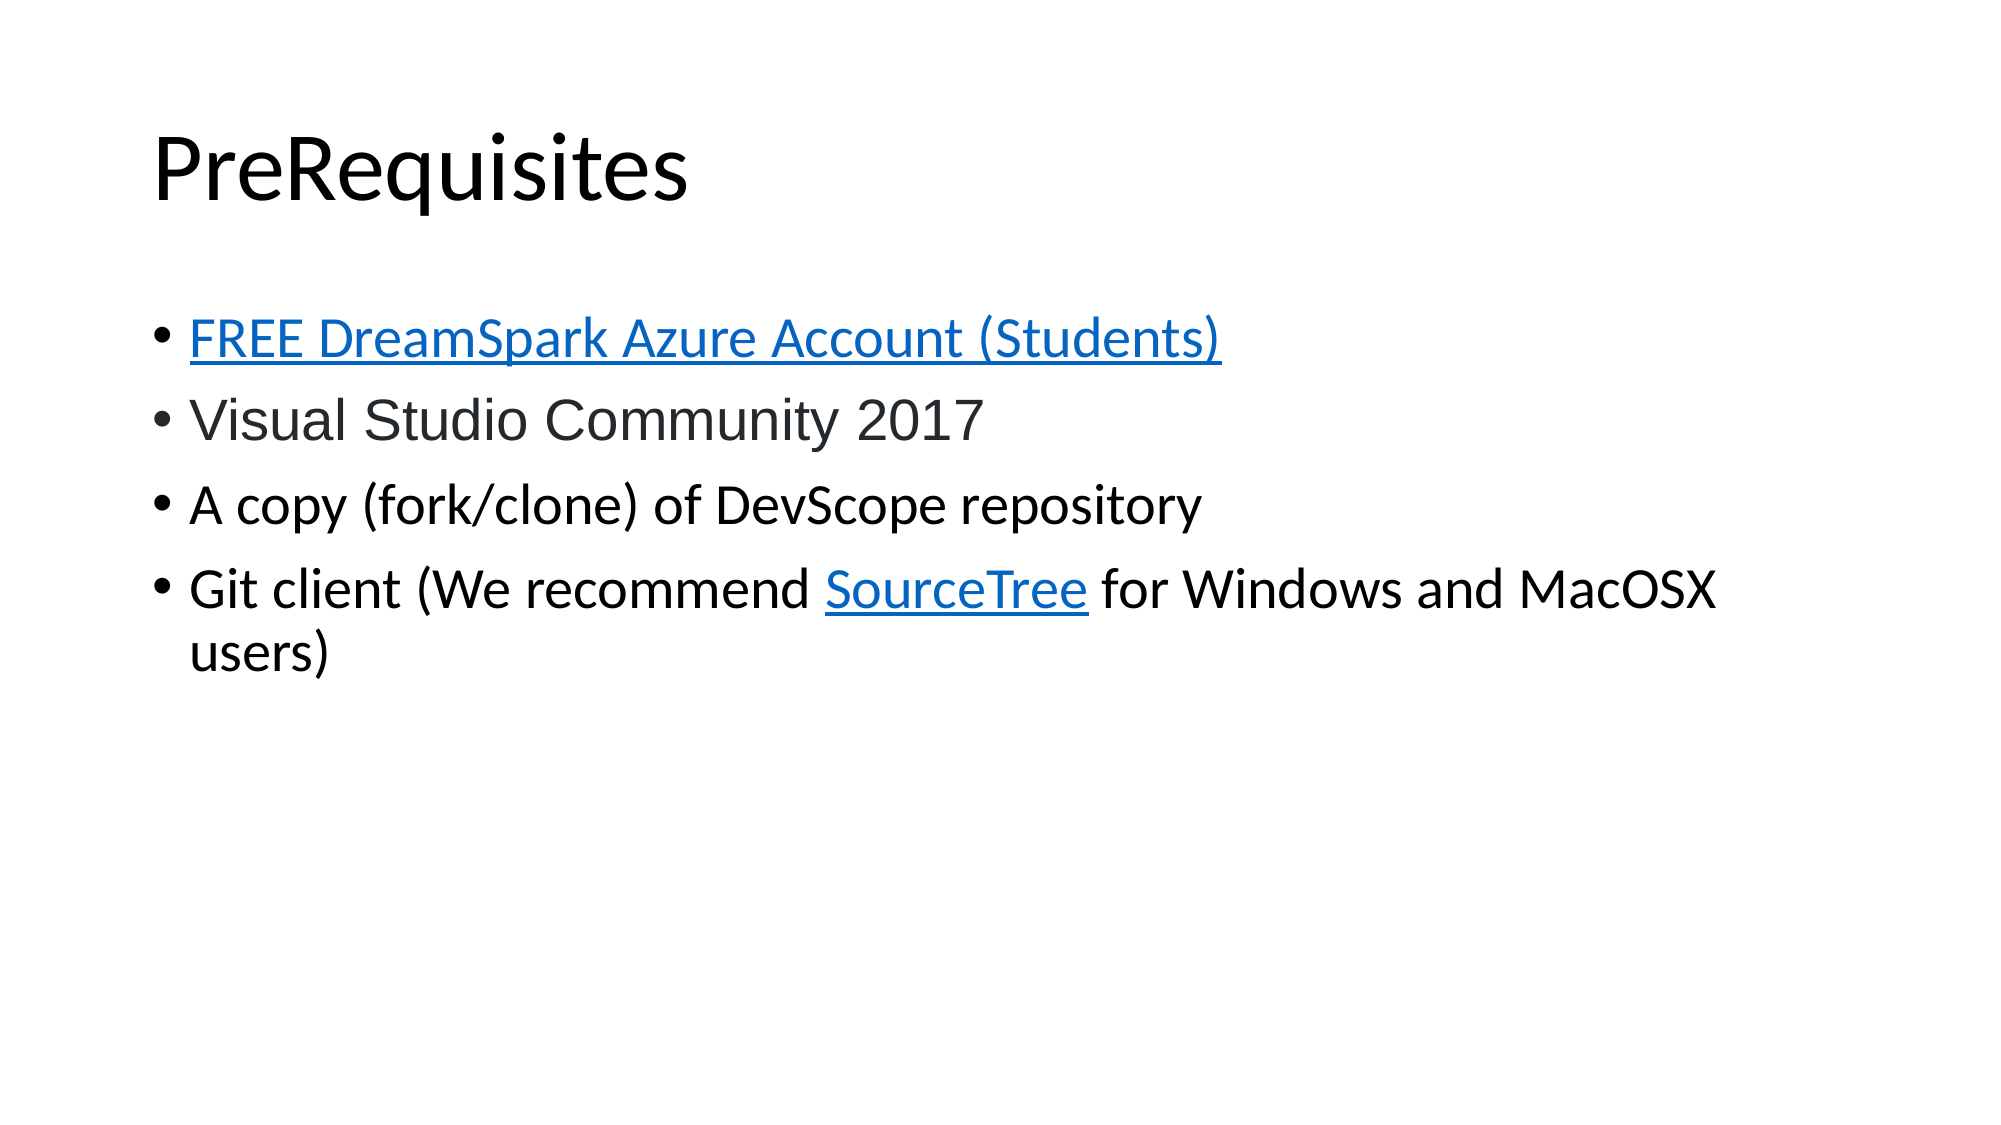

PreRequisites
FREE DreamSpark Azure Account (Students)
Visual Studio Community 2017
A copy (fork/clone) of DevScope repository
Git client (We recommend SourceTree for Windows and MacOSX users)